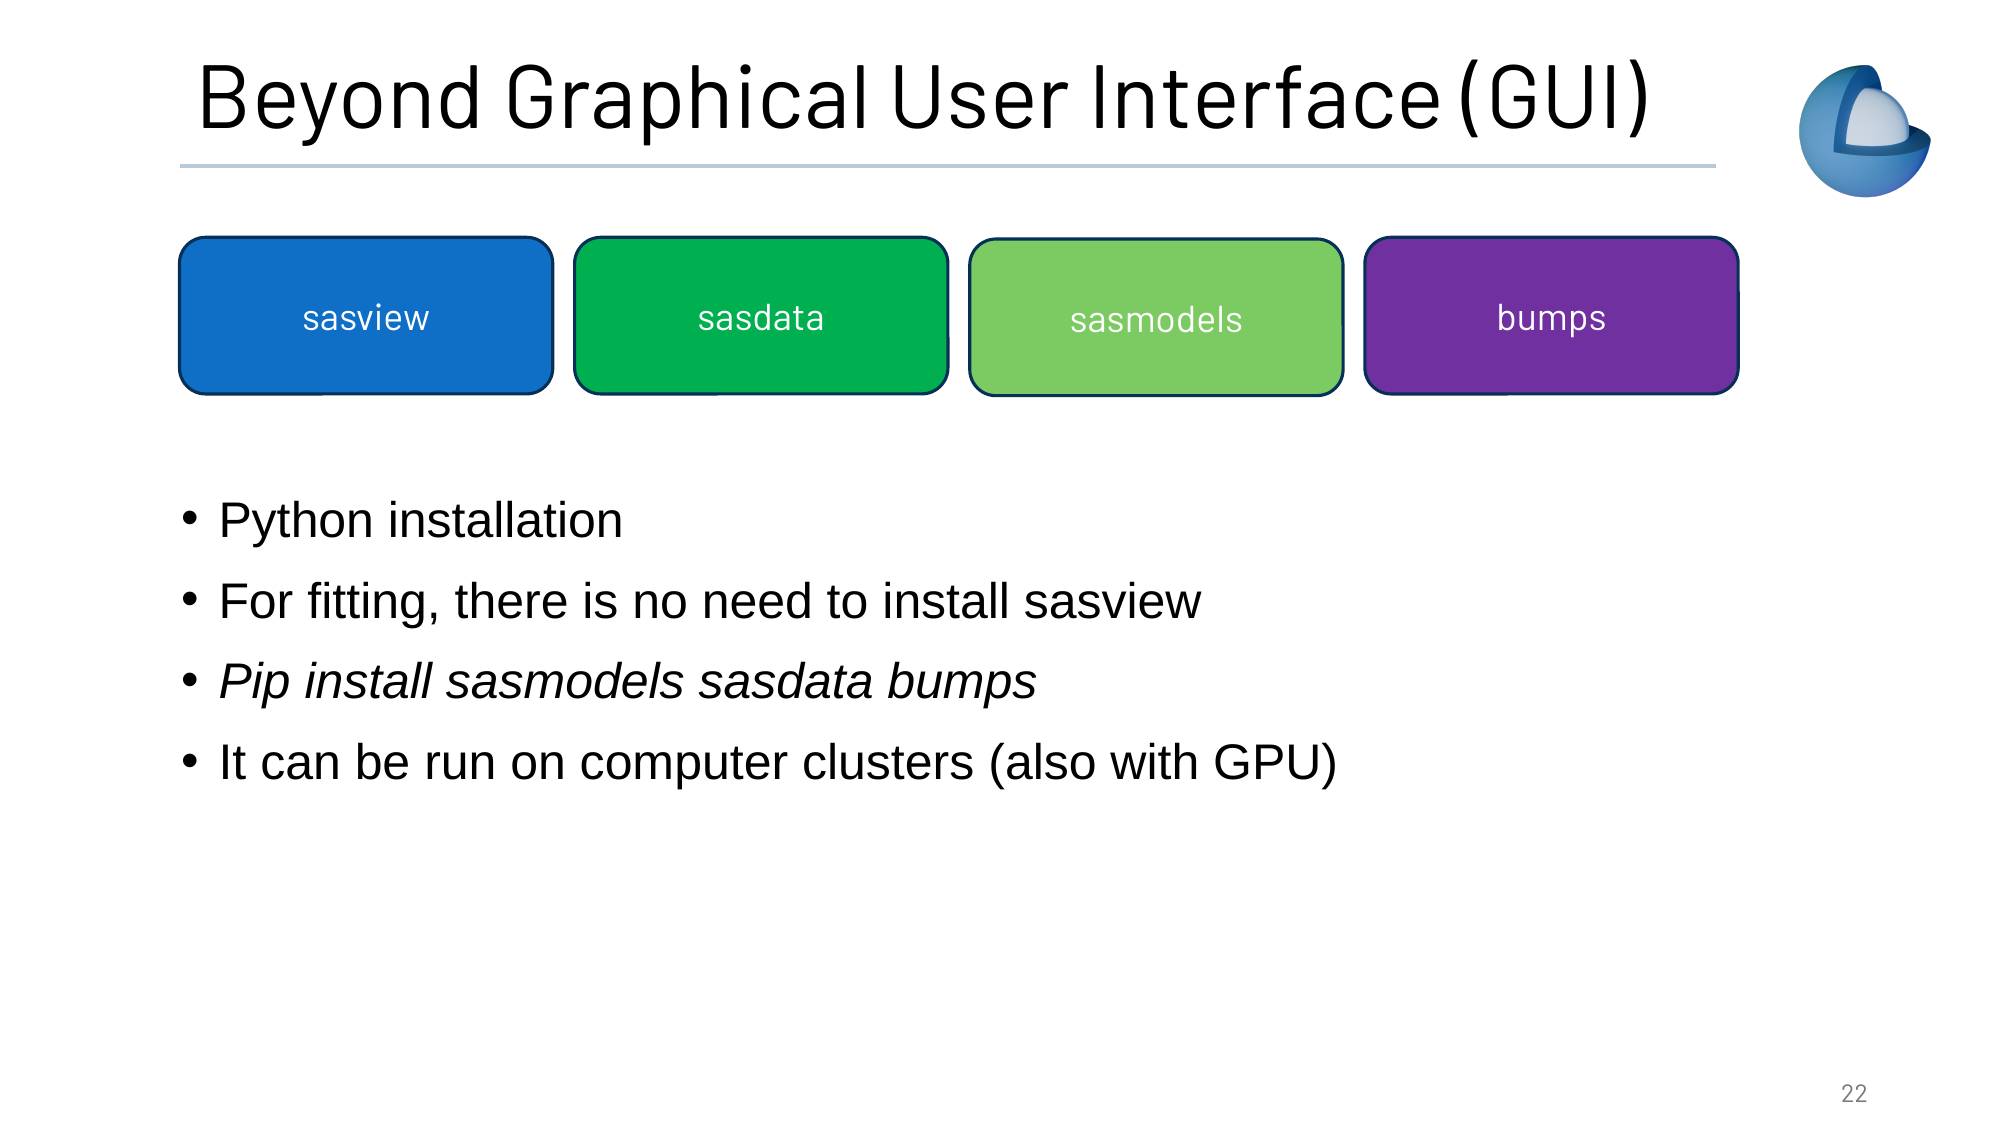

# Beyond Graphical User Interface (GUI)
sasview
sasdata
bumps
sasmodels
Python installation
For fitting, there is no need to install sasview
Pip install sasmodels sasdata bumps
It can be run on computer clusters (also with GPU)

22